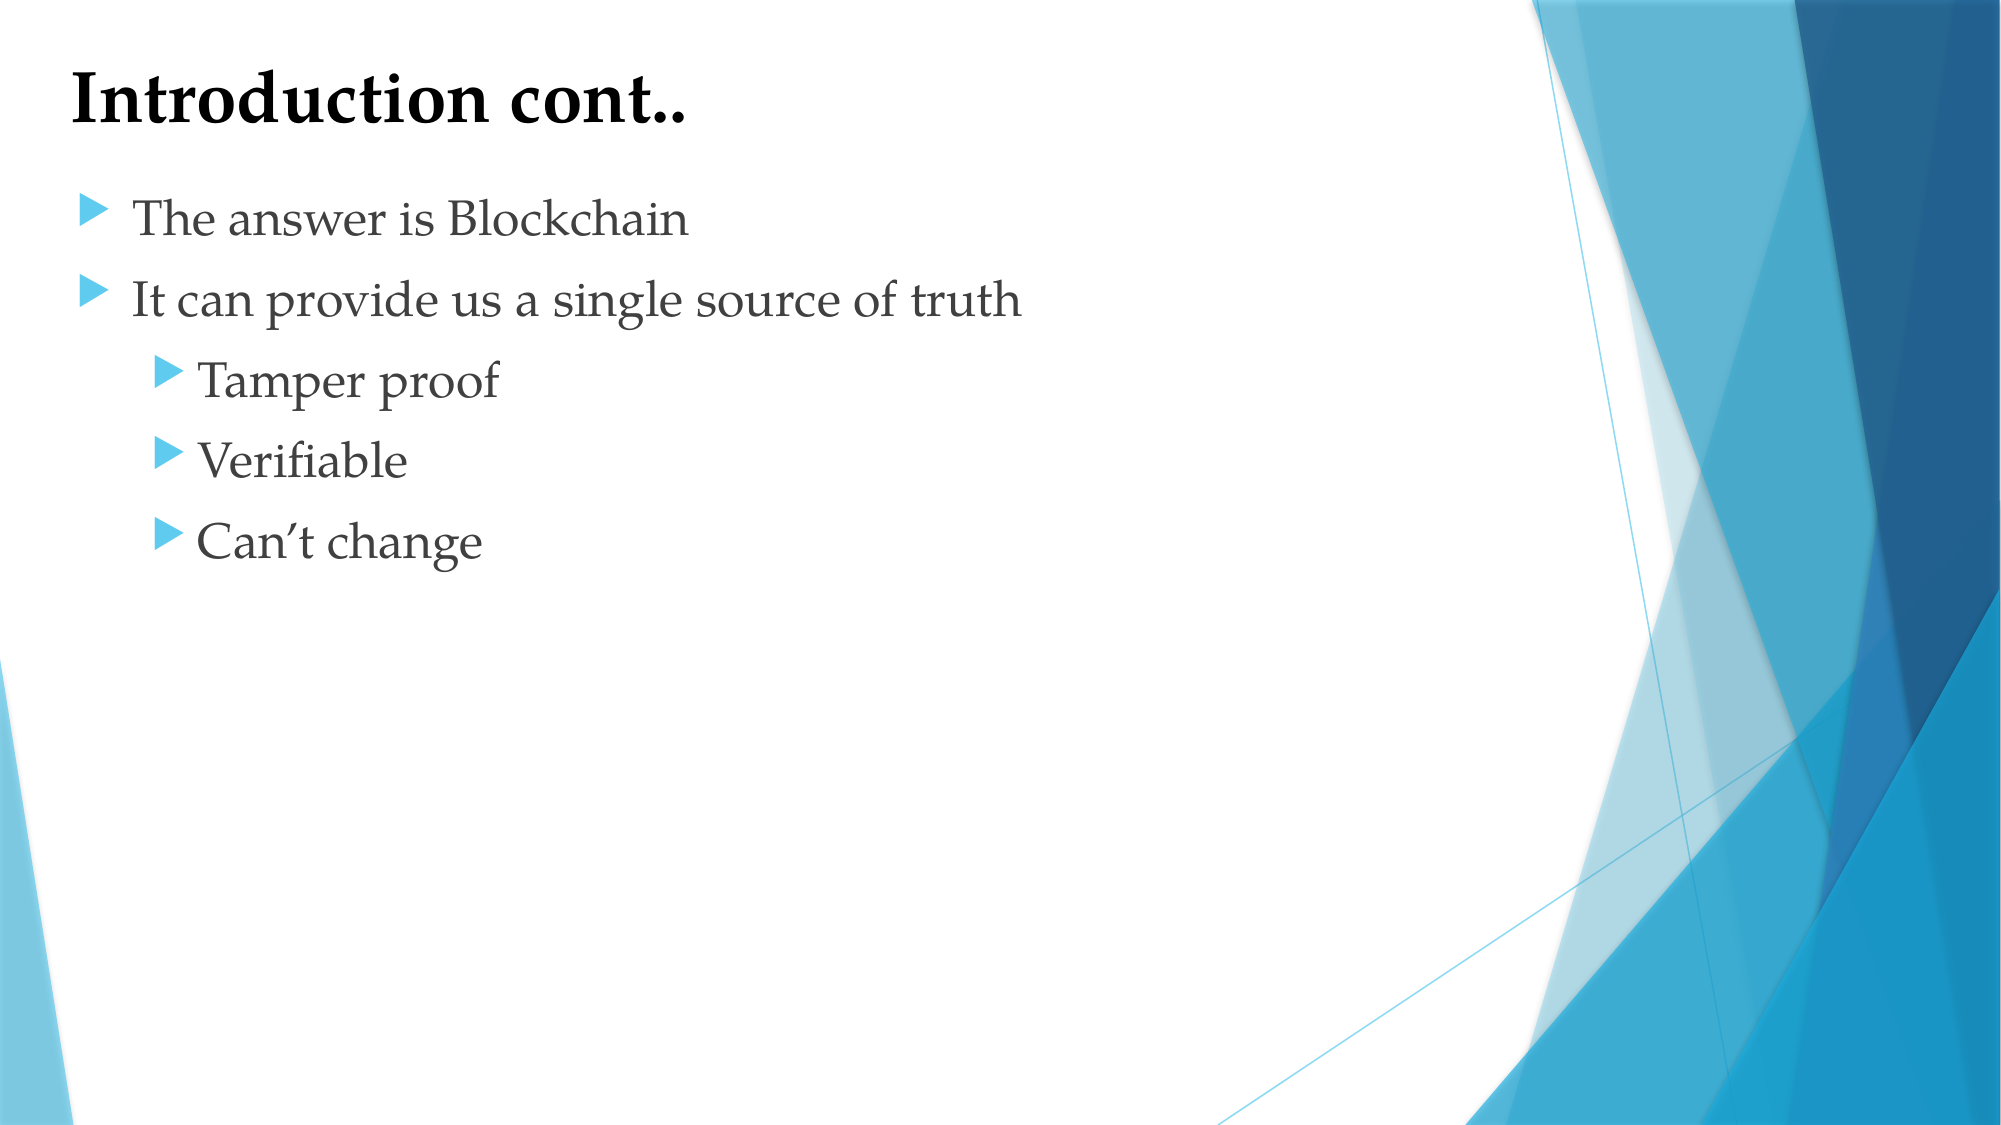

# Introduction cont..
The answer is Blockchain
It can provide us a single source of truth
Tamper proof
Verifiable
Can’t change